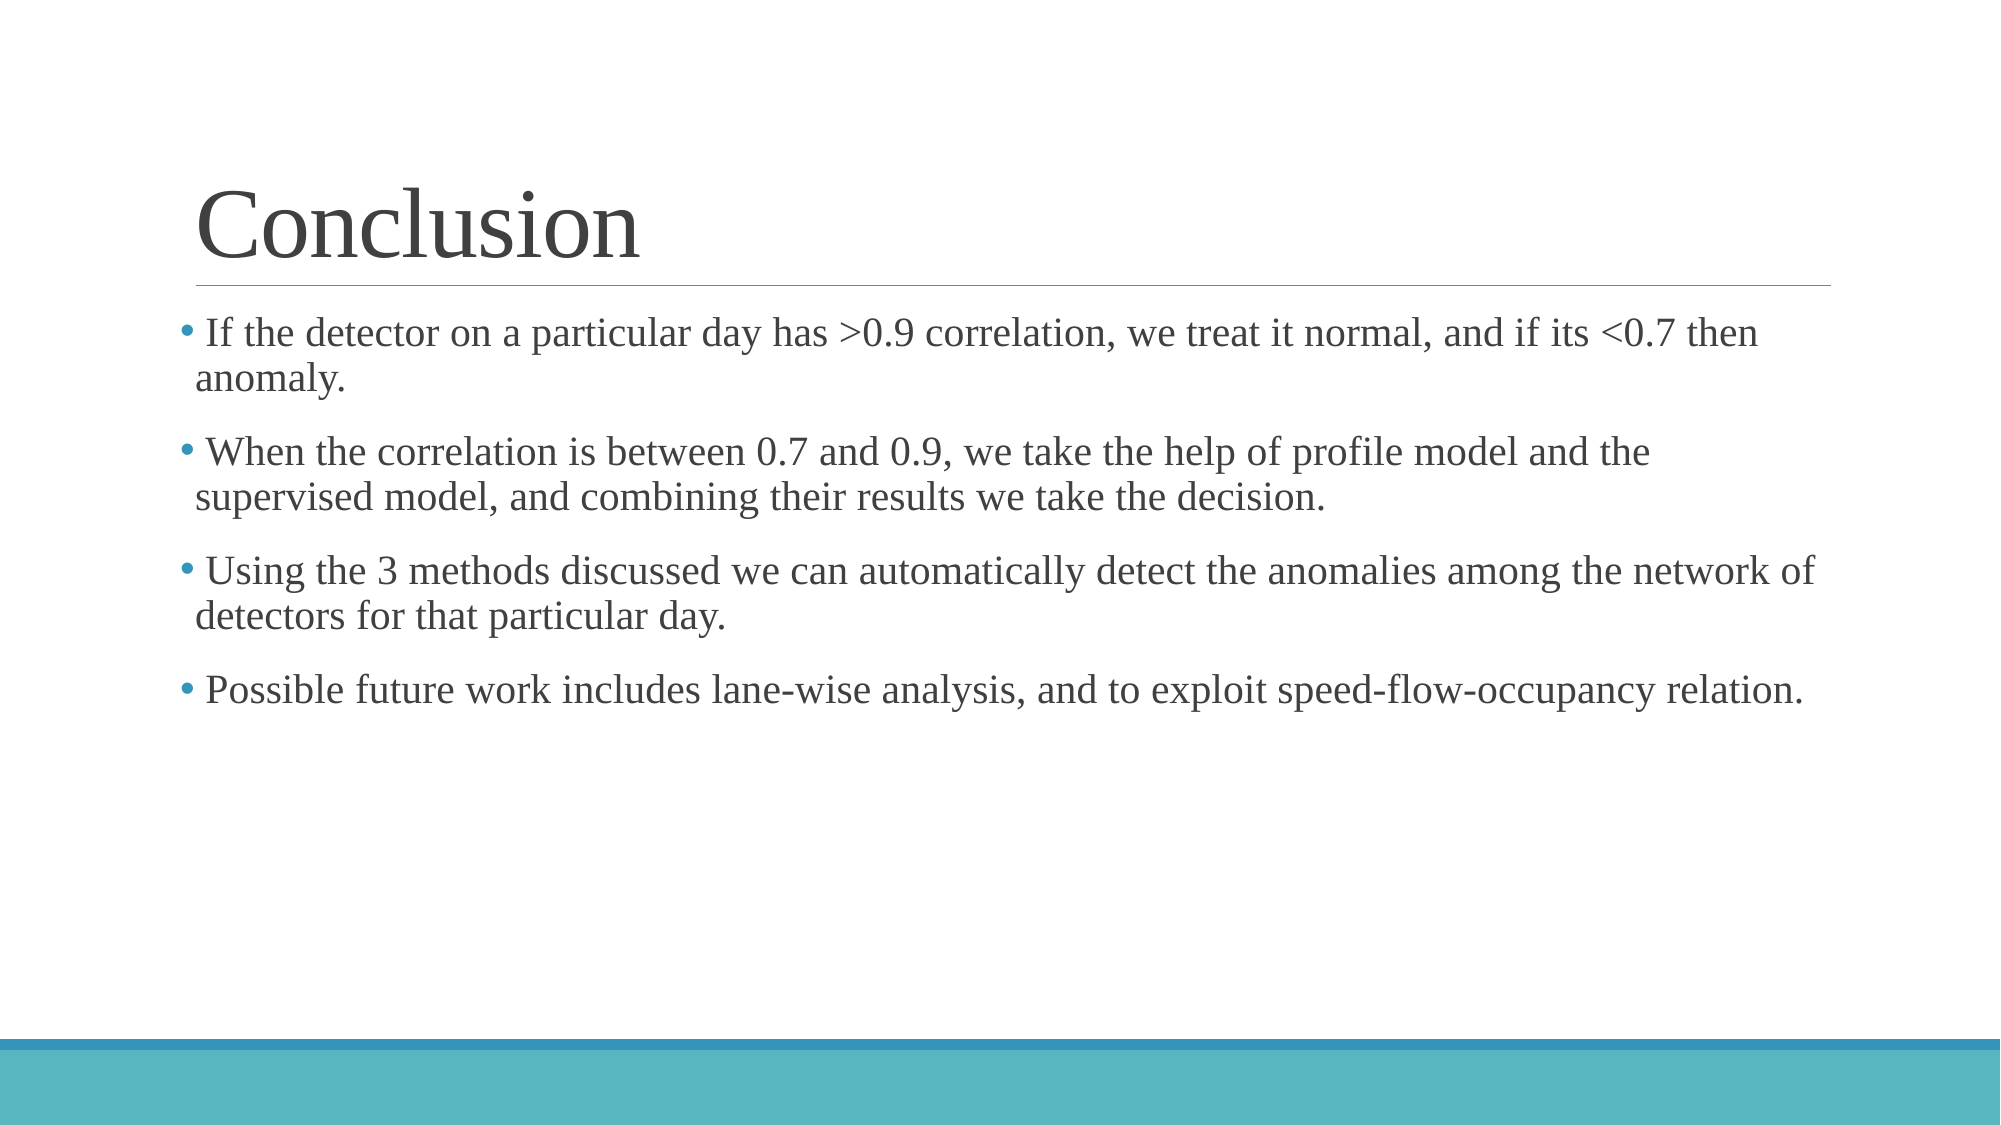

# Conclusion
 If the detector on a particular day has >0.9 correlation, we treat it normal, and if its <0.7 then anomaly.
 When the correlation is between 0.7 and 0.9, we take the help of profile model and the supervised model, and combining their results we take the decision.
 Using the 3 methods discussed we can automatically detect the anomalies among the network of detectors for that particular day.
 Possible future work includes lane-wise analysis, and to exploit speed-flow-occupancy relation.